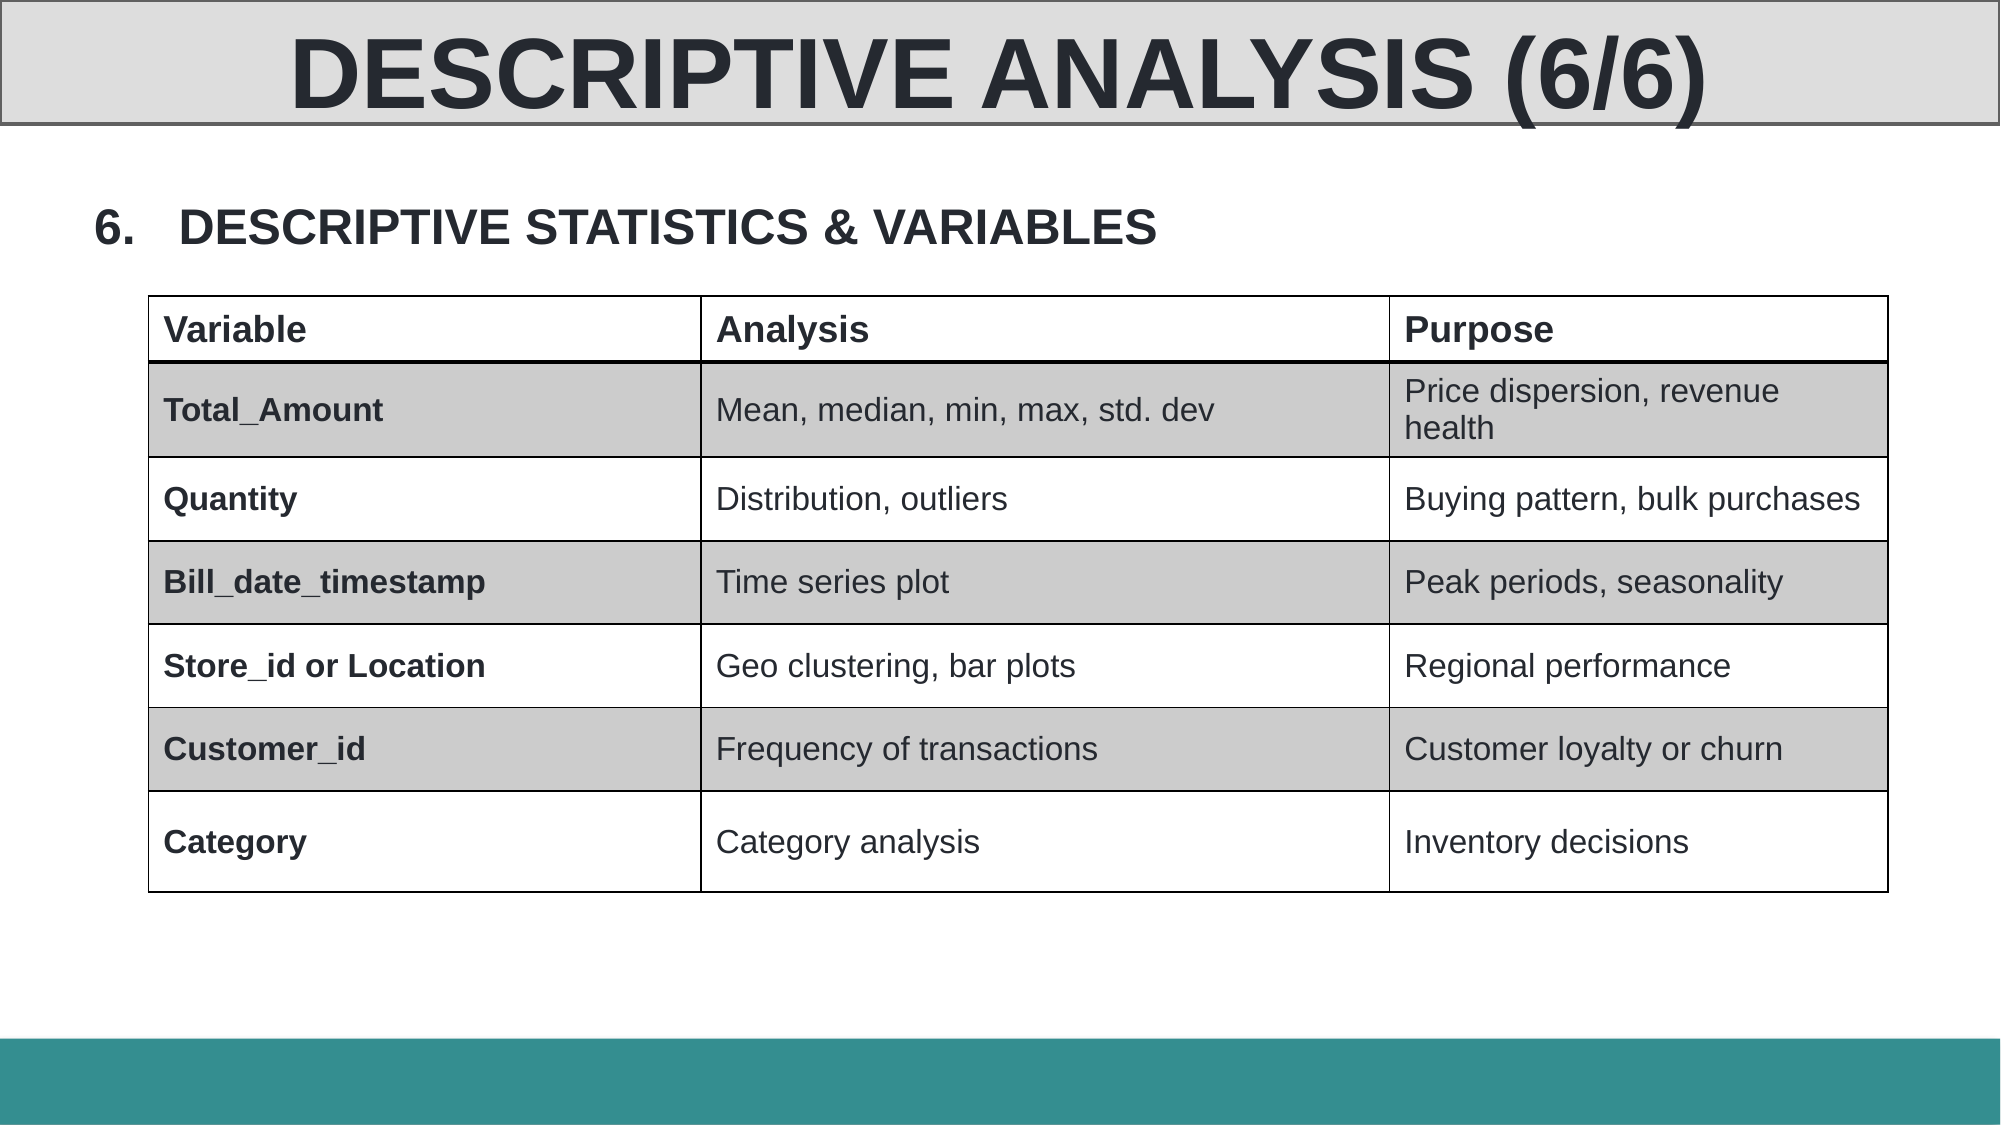

DESCRIPTIVE ANALYSIS (6/6)
DESCRIPTIVE STATISTICS & VARIABLES
| Variable | Analysis | Purpose |
| --- | --- | --- |
| Total\_Amount | Mean, median, min, max, std. dev | Price dispersion, revenue health |
| Quantity | Distribution, outliers | Buying pattern, bulk purchases |
| Bill\_date\_timestamp | Time series plot | Peak periods, seasonality |
| Store\_id or Location | Geo clustering, bar plots | Regional performance |
| Customer\_id | Frequency of transactions | Customer loyalty or churn |
| Category | Category analysis | Inventory decisions |